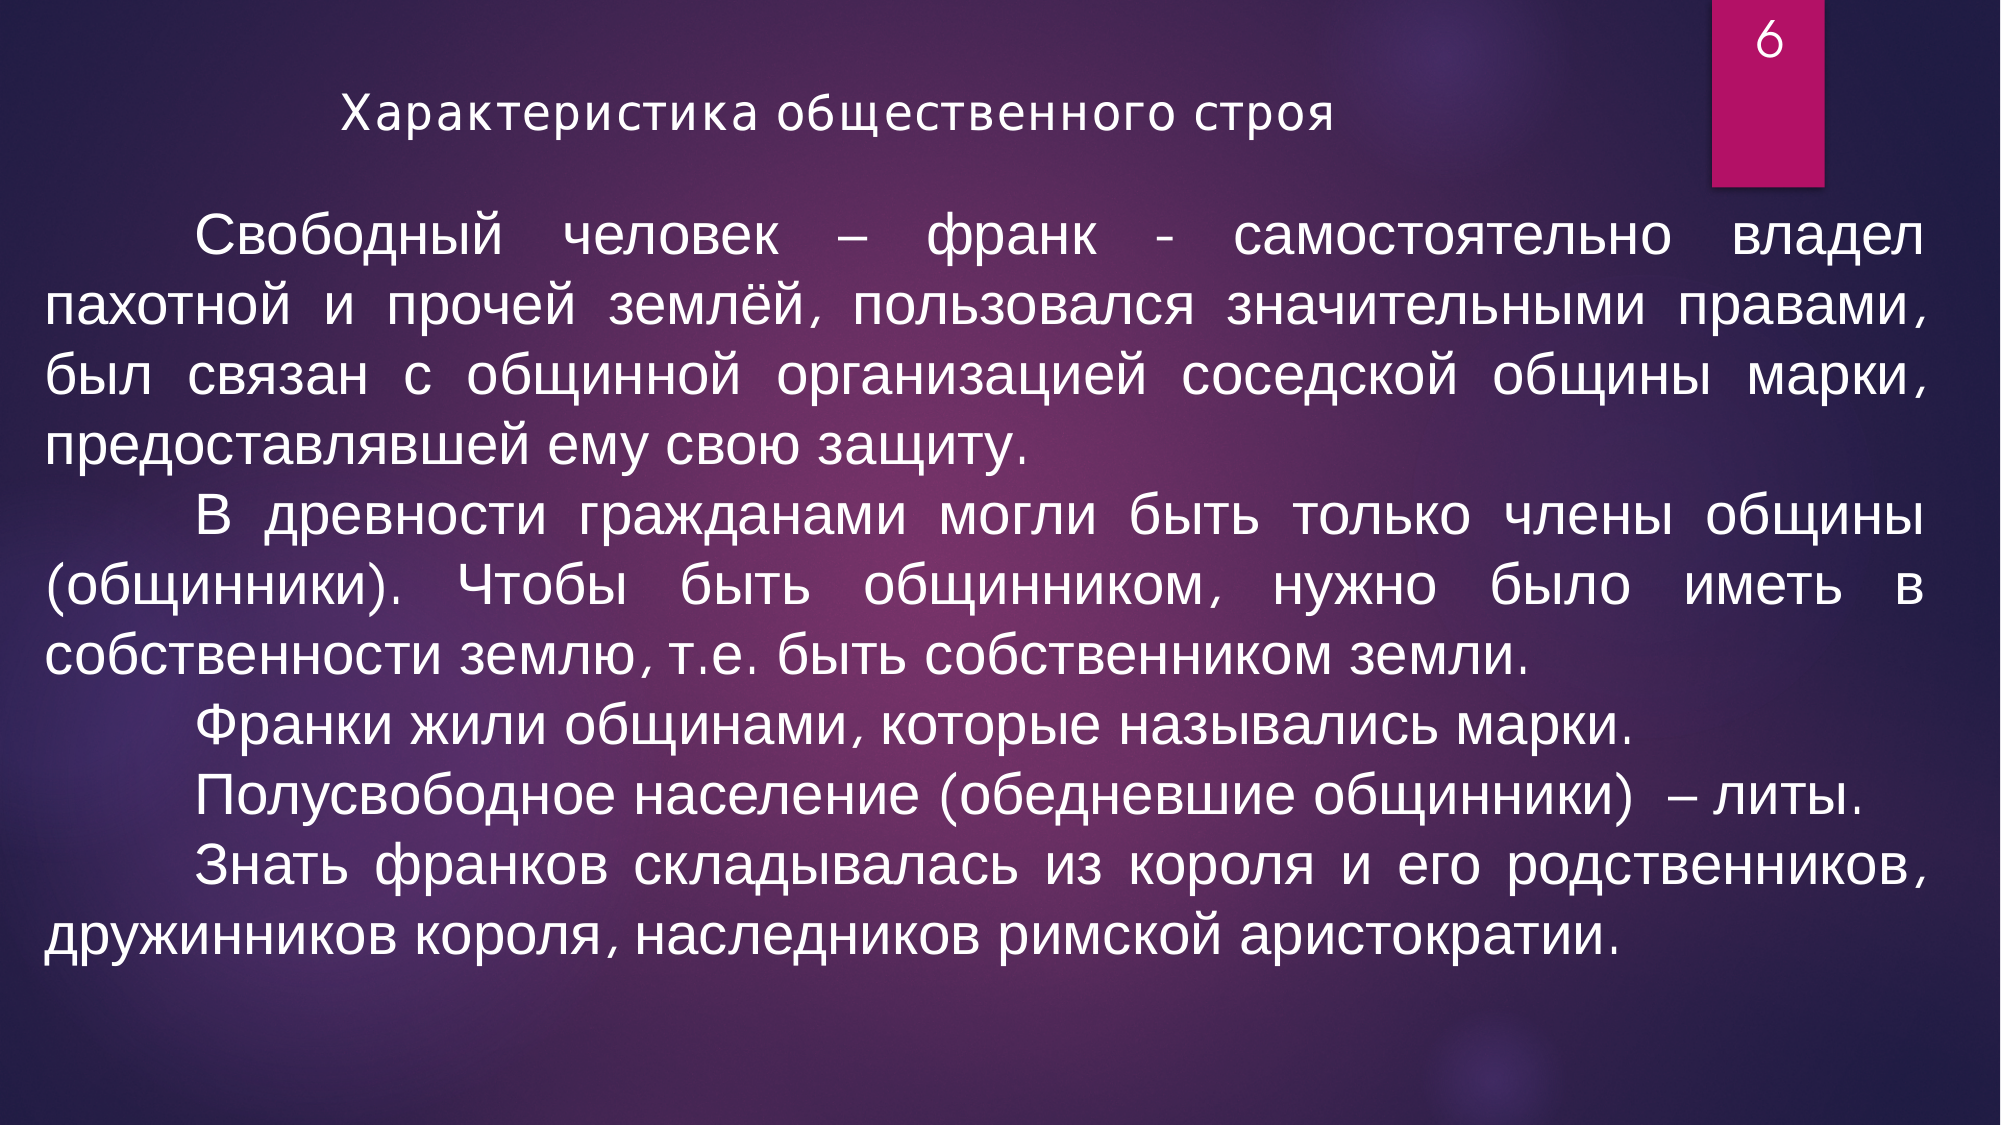

6
Характеристика общественного строя
	Свободный человек – франк - самостоятельно владел пахотной и прочей землёй, пользовался значительными правами, был связан с общинной организацией соседской общины марки, предоставлявшей ему свою защиту.
	В древности гражданами могли быть только члены общины (общинники). Чтобы быть общинником, нужно было иметь в собственности землю, т.е. быть собственником земли.
	Франки жили общинами, которые назывались марки.
	Полусвободное население (обедневшие общинники)  – литы.
	Знать франков складывалась из короля и его родственников, дружинников короля, наследников римской аристократии.